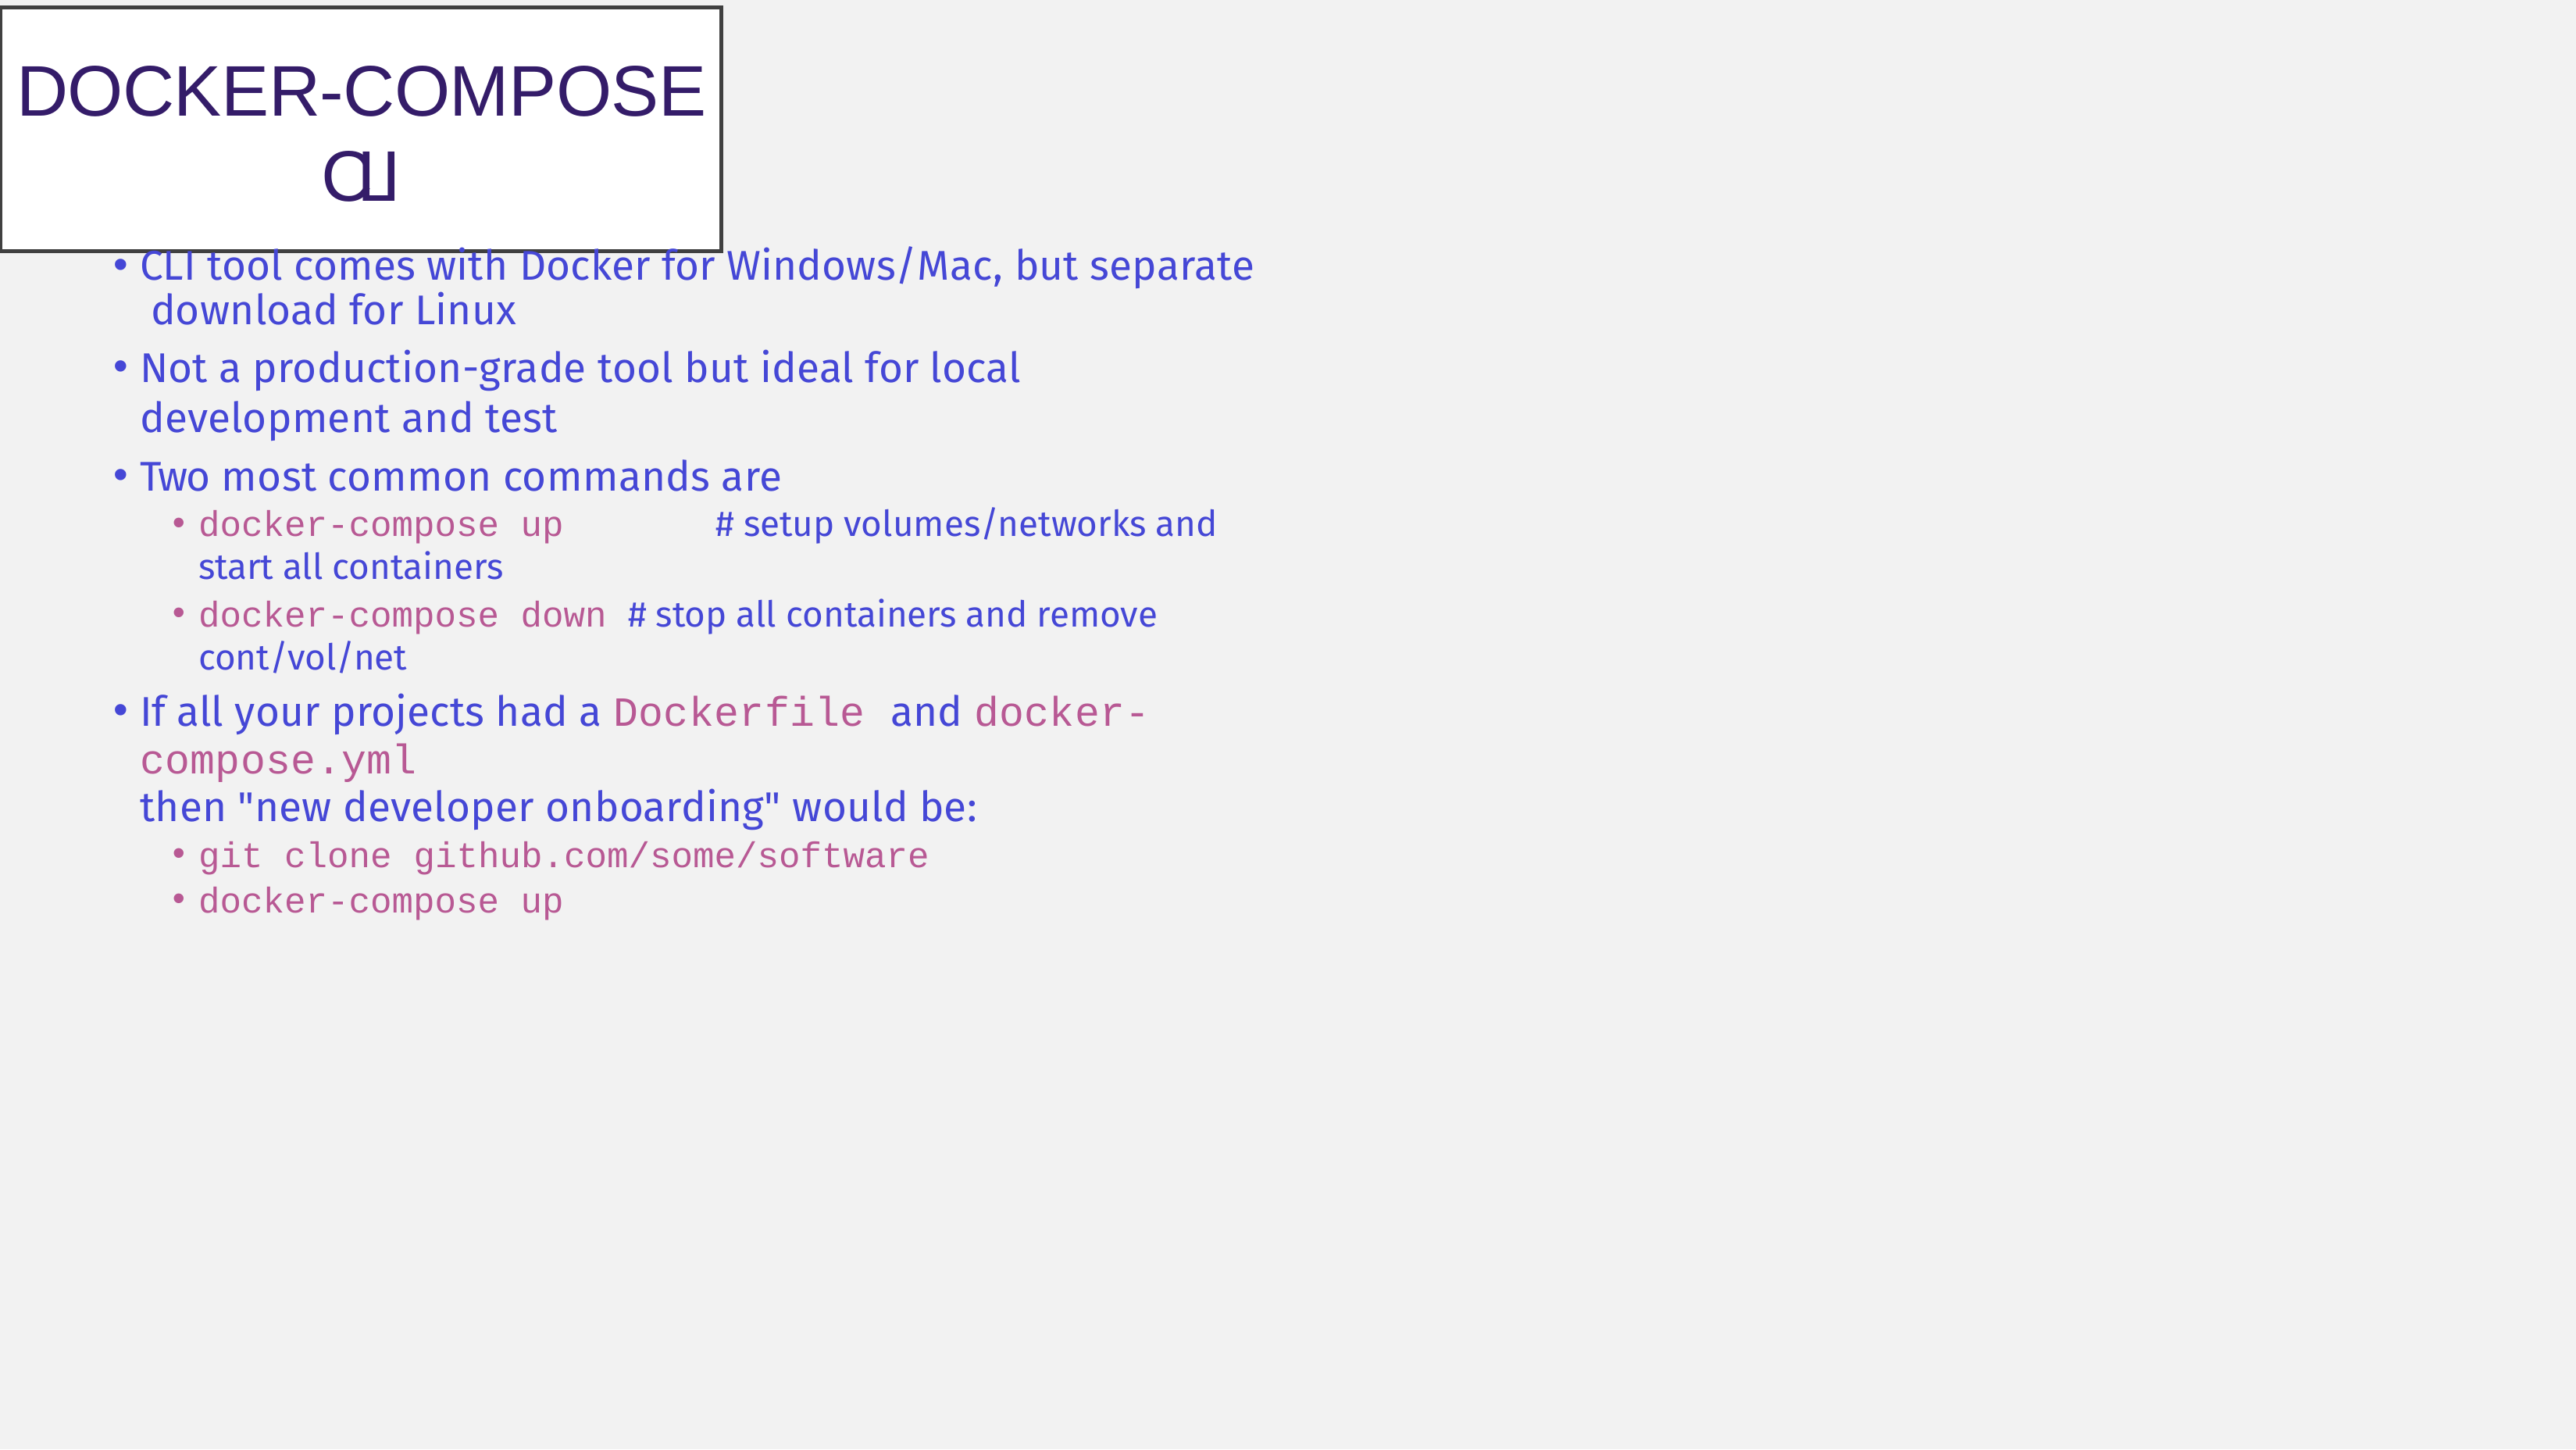

docker-compose CLI
CLI tool comes with Docker for Windows/Mac, but separate  download for Linux
Not a production-grade tool but ideal for local development and test
Two most common commands are
docker-compose up	# setup volumes/networks and start all containers
docker-compose down # stop all containers and remove cont/vol/net
If all your projects had a Dockerfile and docker-compose.yml
then "new developer onboarding" would be:
git clone github.com/some/software
docker-compose up